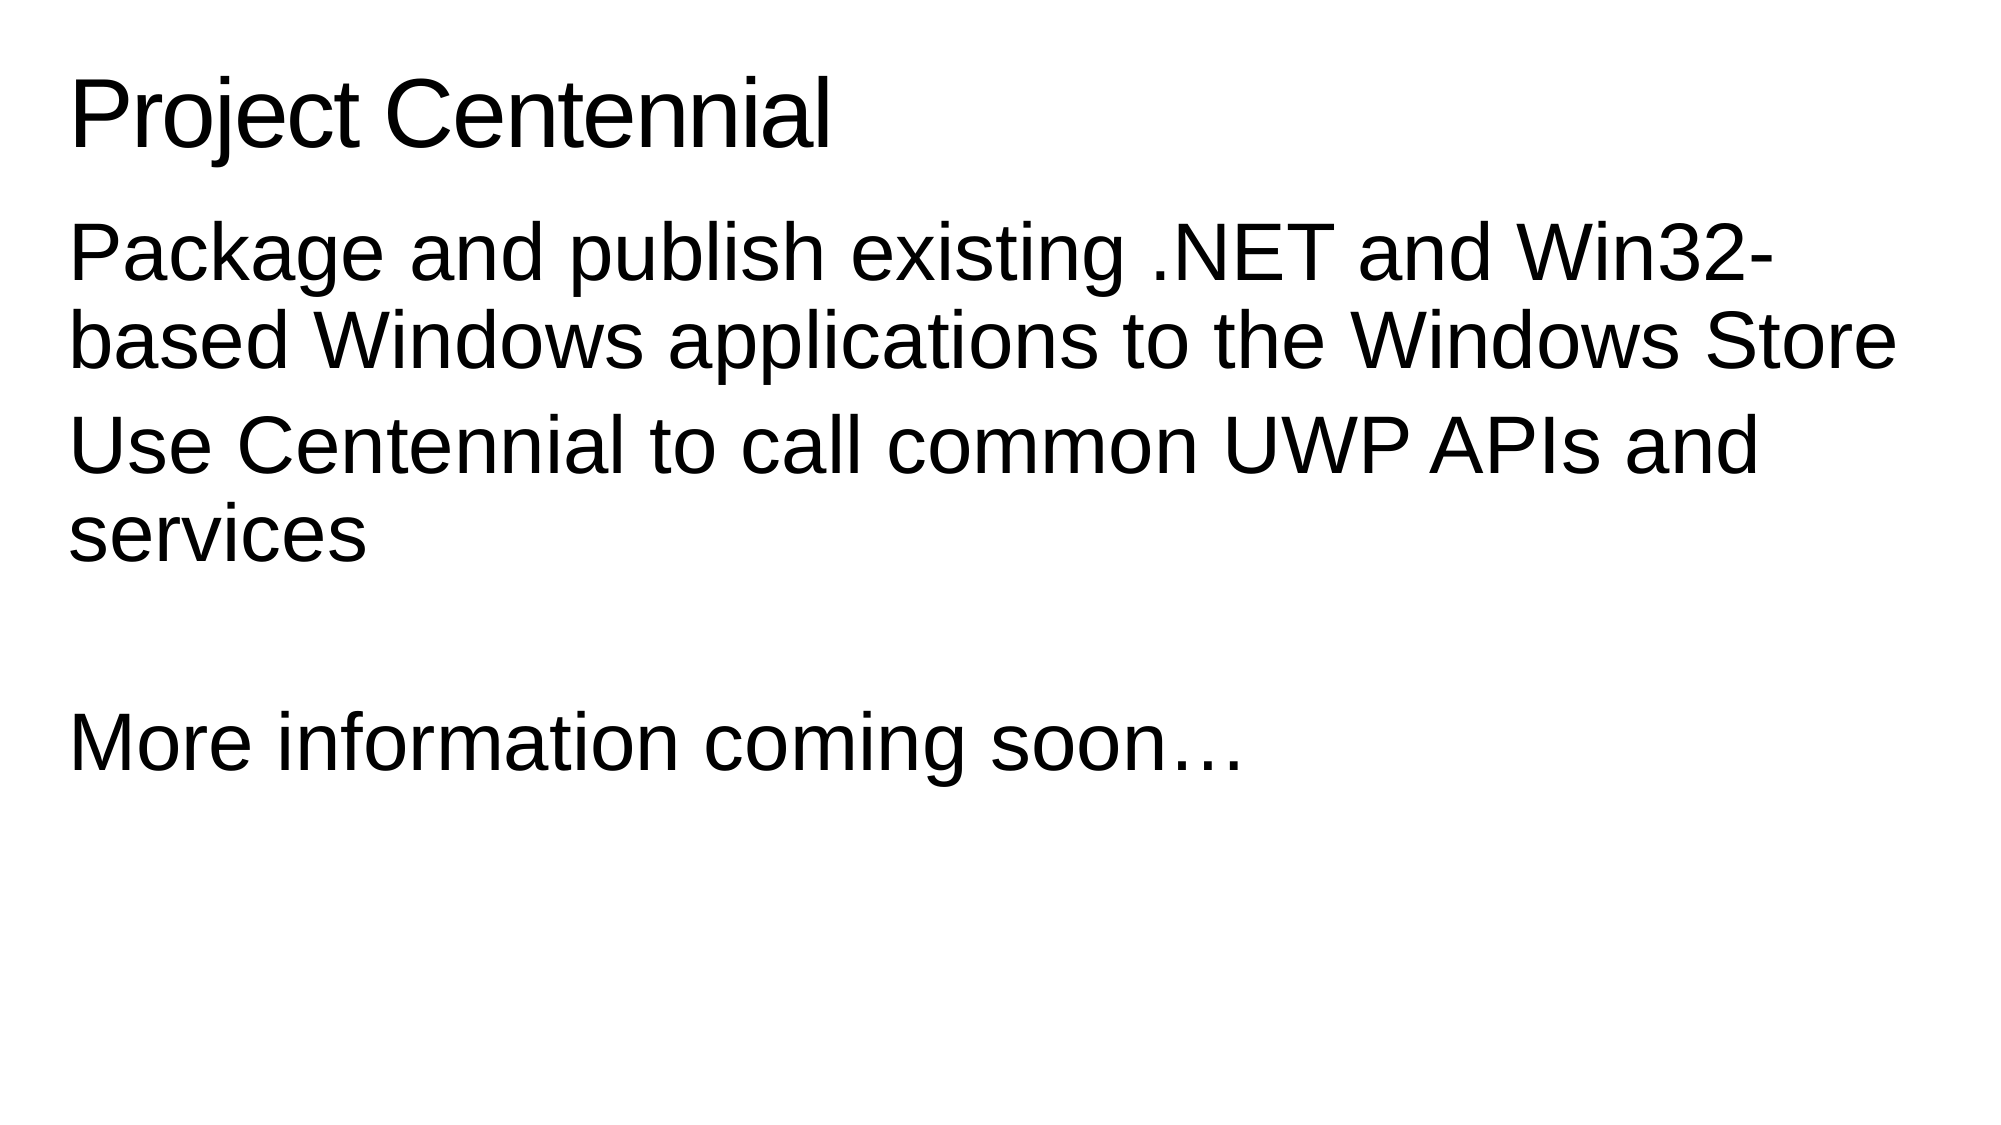

# Project Centennial
Package and publish existing .NET and Win32-based Windows applications to the Windows Store
Use Centennial to call common UWP APIs and services

More information coming soon…